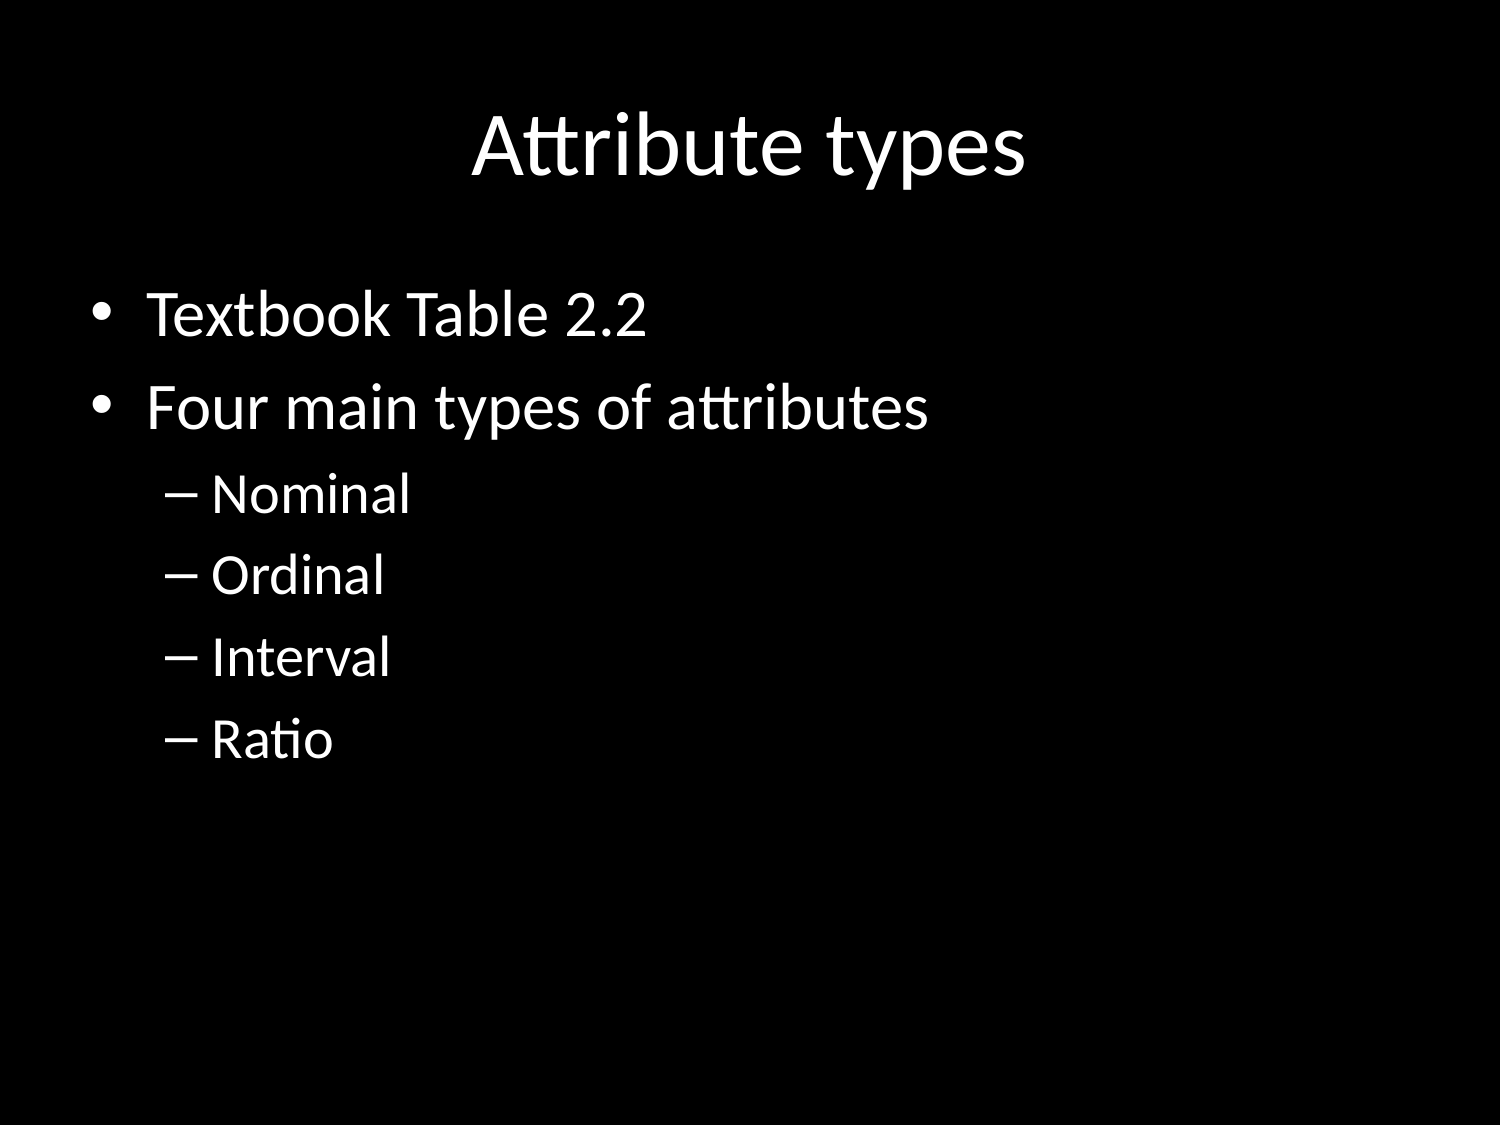

# Attribute types
Textbook Table 2.2
Four main types of attributes
Nominal
Ordinal
Interval
Ratio